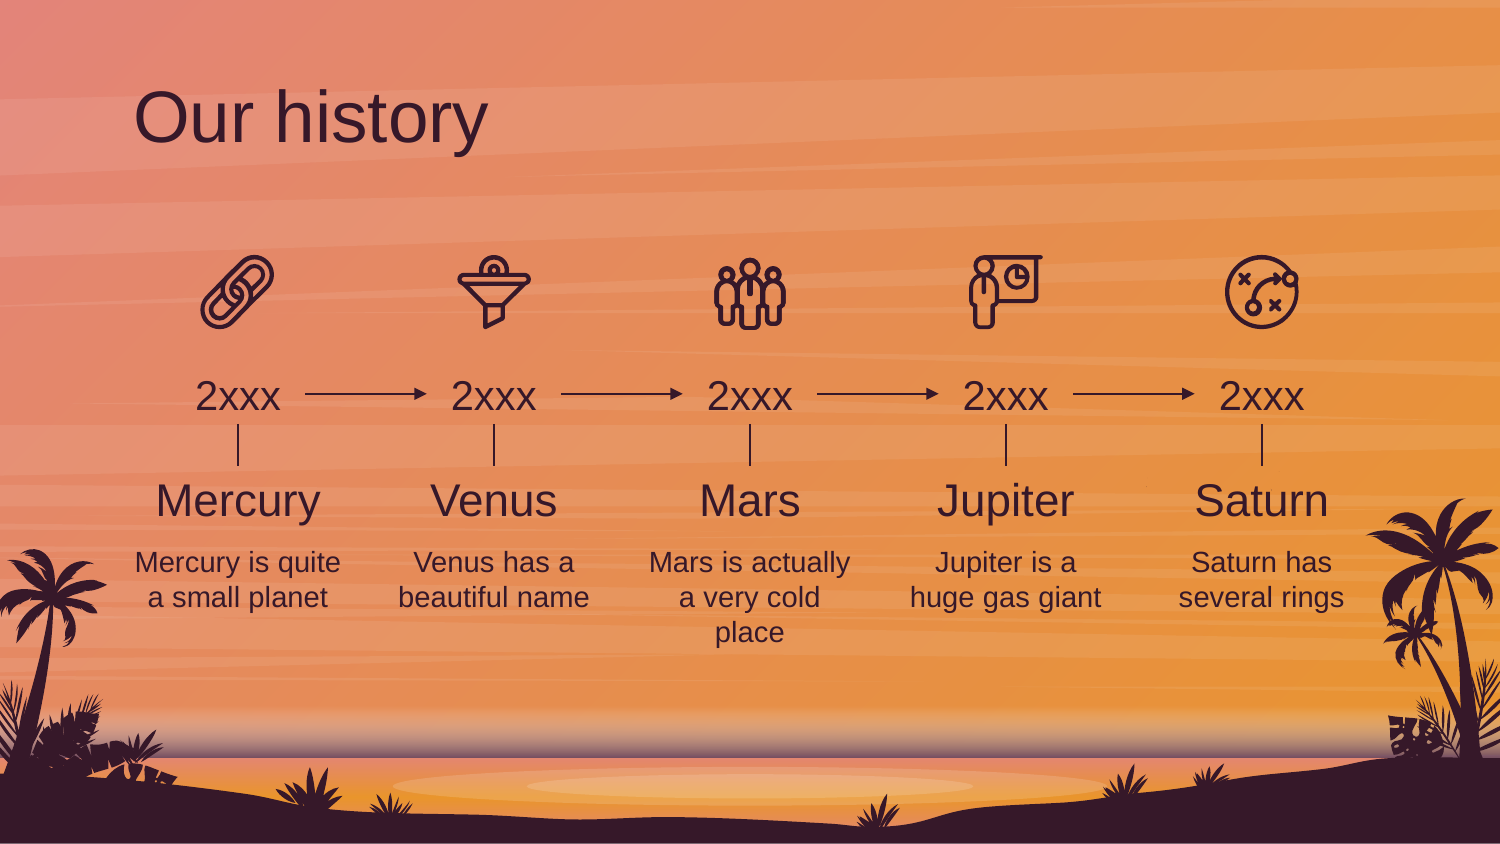

# Our history

2xxx
2xxx
2xxx
2xxx
2xxx
Mercury
Venus
Mars
Jupiter
Saturn
Mercury is quite a small planet
Venus has a beautiful name
Mars is actually a very cold place
Jupiter is a huge gas giant
Saturn has several rings